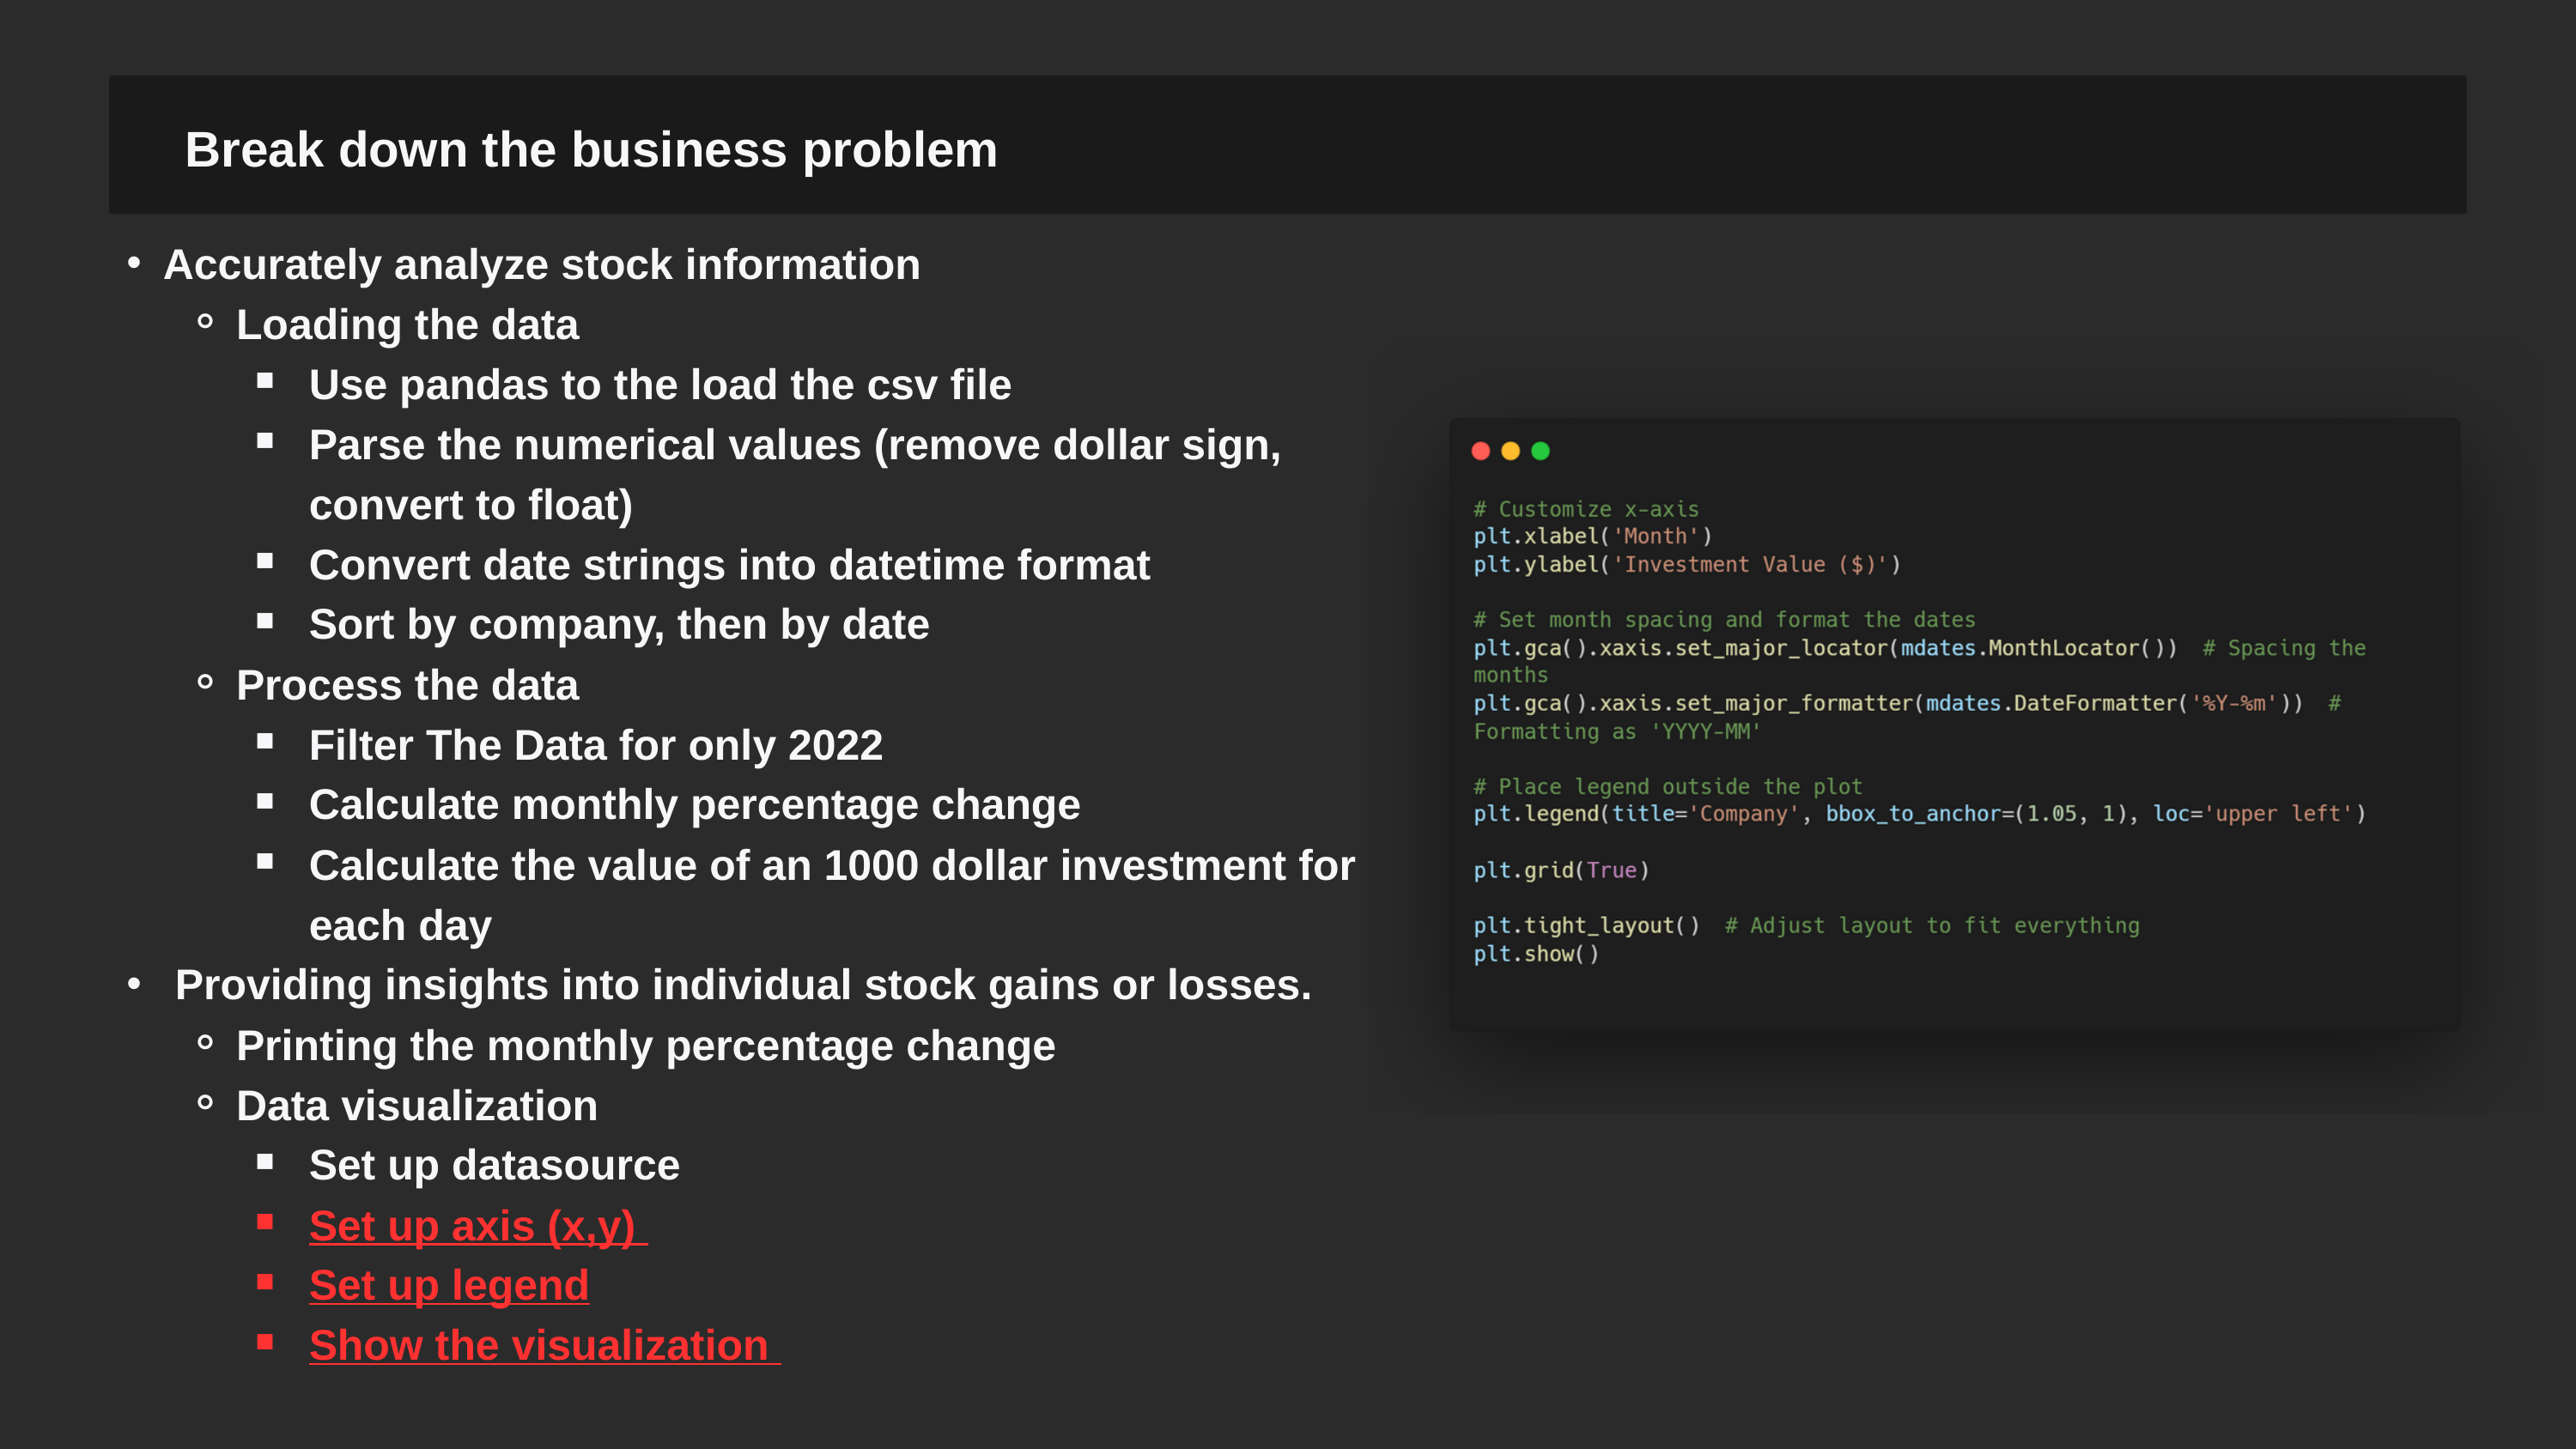

Break down the business problem
Accurately analyze stock information
Loading the data
Use pandas to the load the csv file
Parse the numerical values (remove dollar sign, convert to float)
Convert date strings into datetime format
Sort by company, then by date
Process the data
Filter The Data for only 2022
Calculate monthly percentage change
Calculate the value of an 1000 dollar investment for each day
 Providing insights into individual stock gains or losses.
Printing the monthly percentage change
Data visualization
Set up datasource
Set up axis (x,y)
Set up legend
Show the visualization